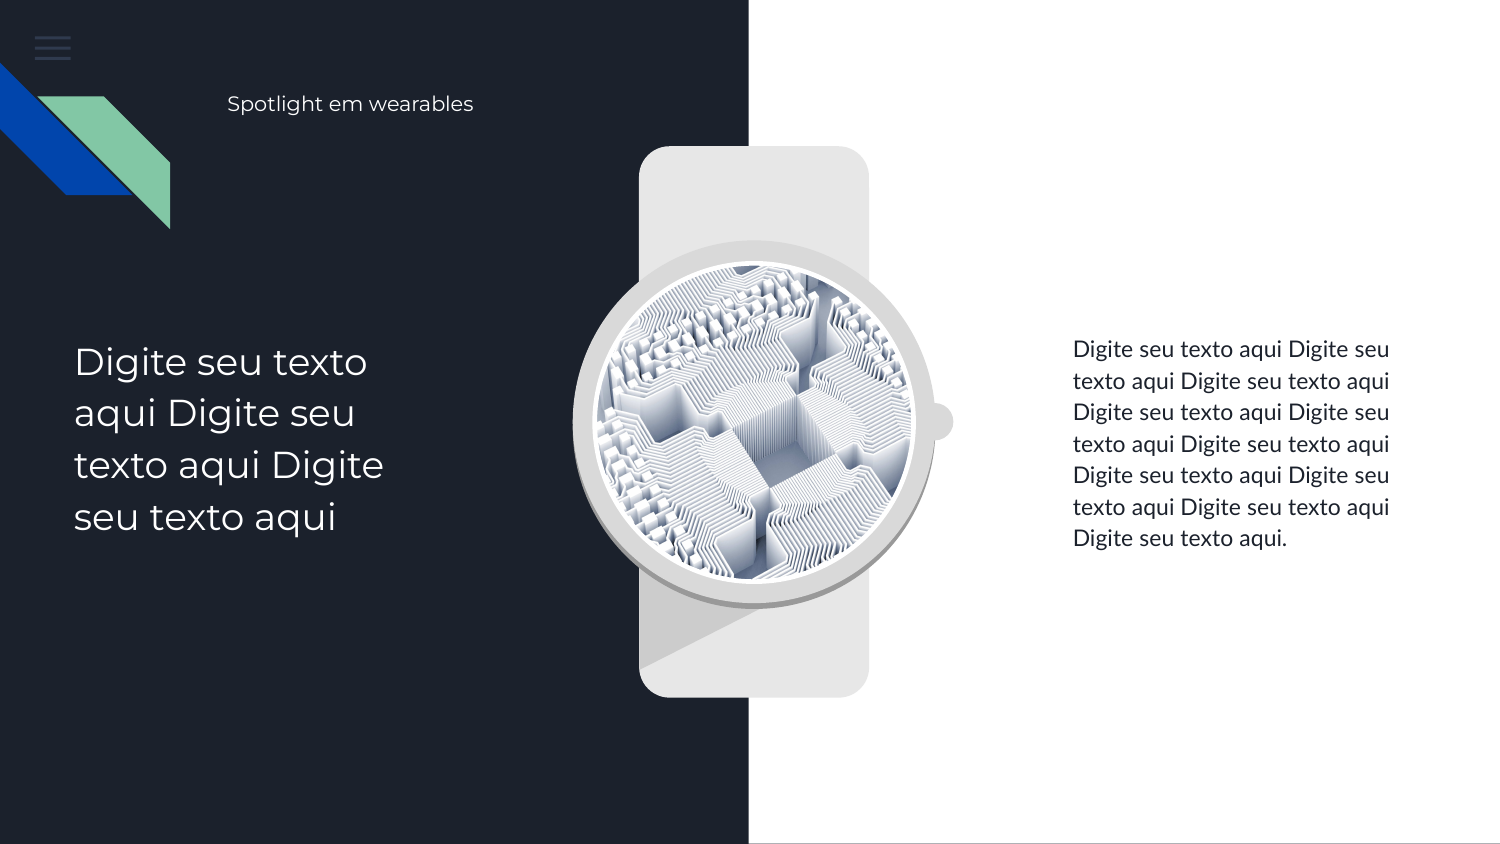

Spotlight em wearables

Digite seu texto aqui Digite seu texto aqui Digite seu texto aqui
Digite seu texto aqui Digite seu texto aqui Digite seu texto aqui Digite seu texto aqui Digite seu texto aqui Digite seu texto aqui Digite seu texto aqui Digite seu texto aqui Digite seu texto aqui Digite seu texto aqui.